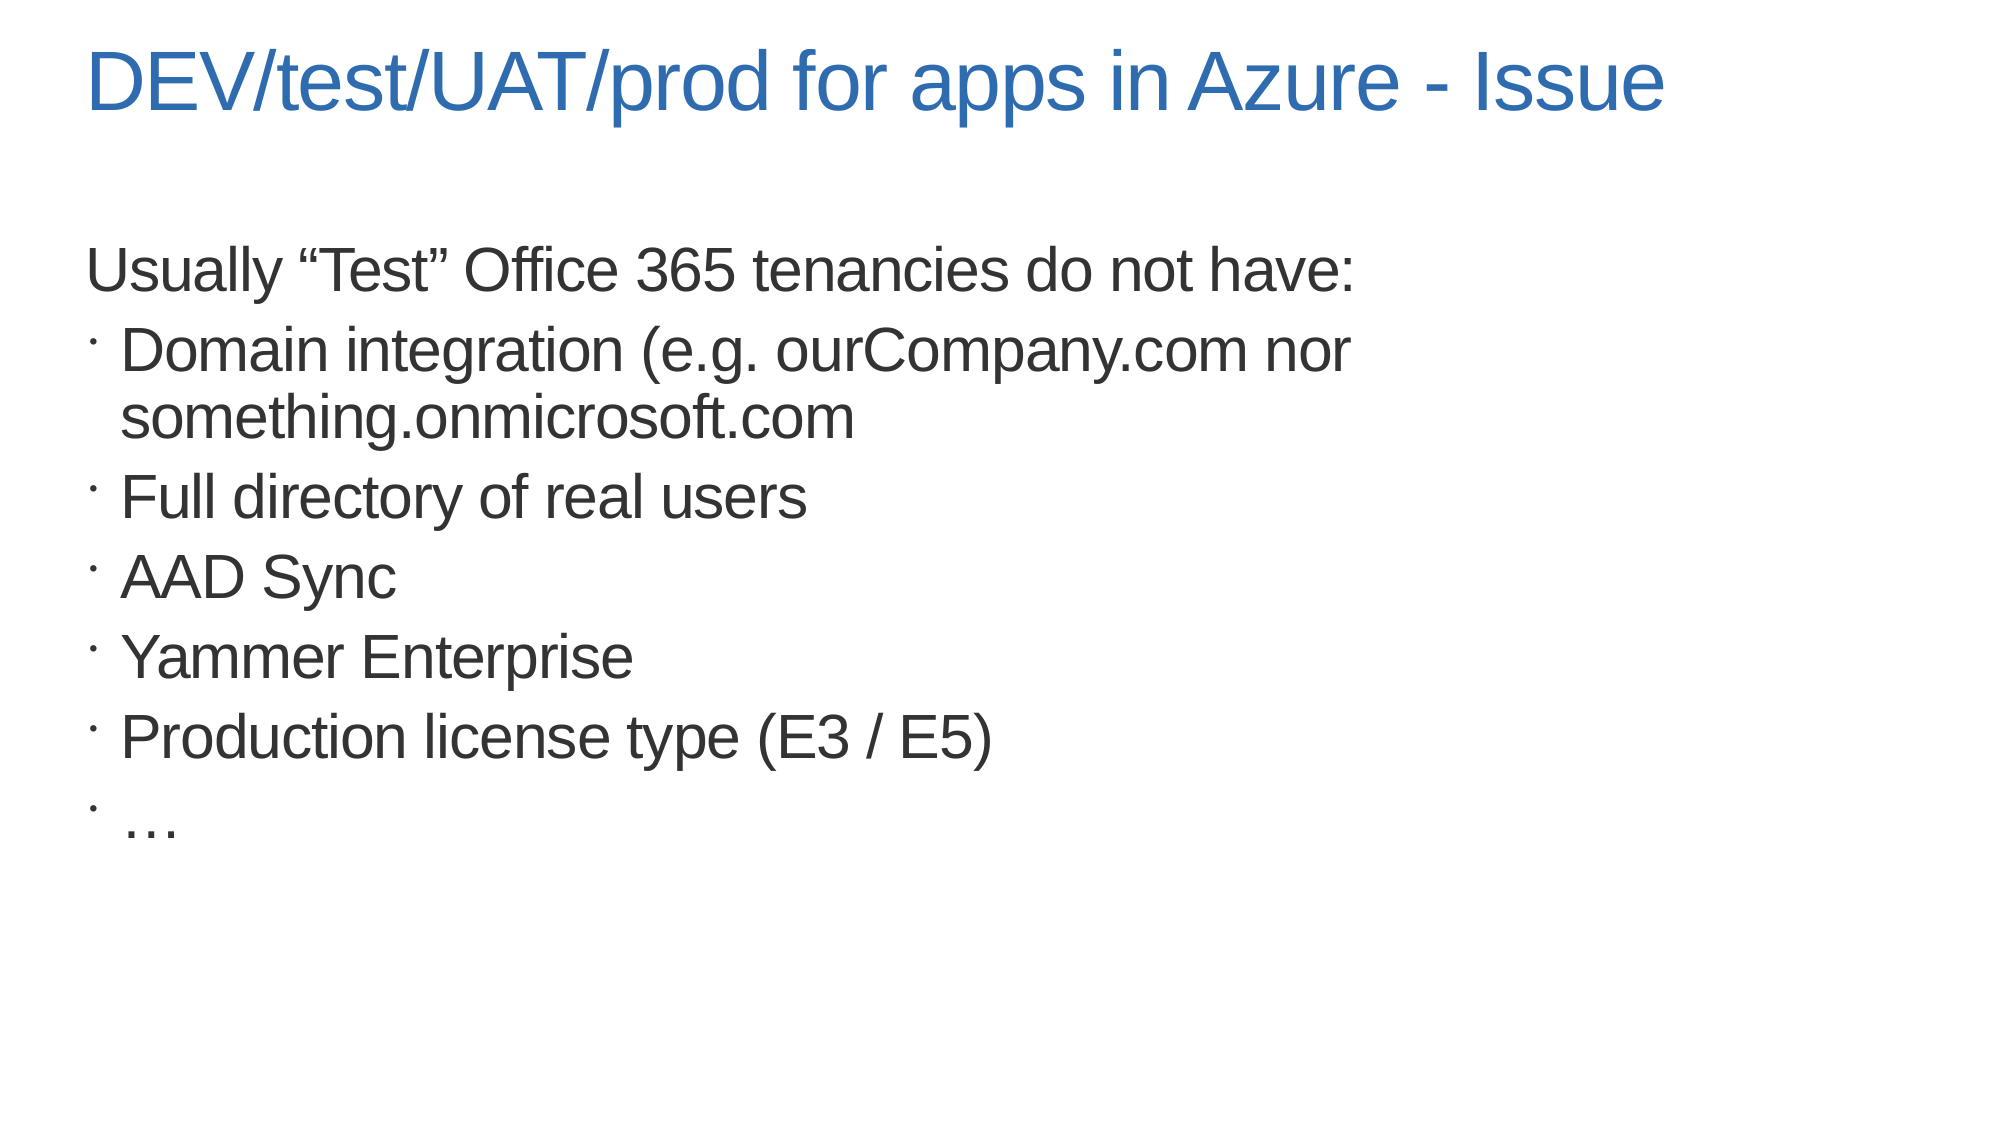

# DEV/test/UAT/prod for apps in Azure - Issue
Usually “Test” Office 365 tenancies do not have:
Domain integration (e.g. ourCompany.com nor something.onmicrosoft.com
Full directory of real users
AAD Sync
Yammer Enterprise
Production license type (E3 / E5)
…